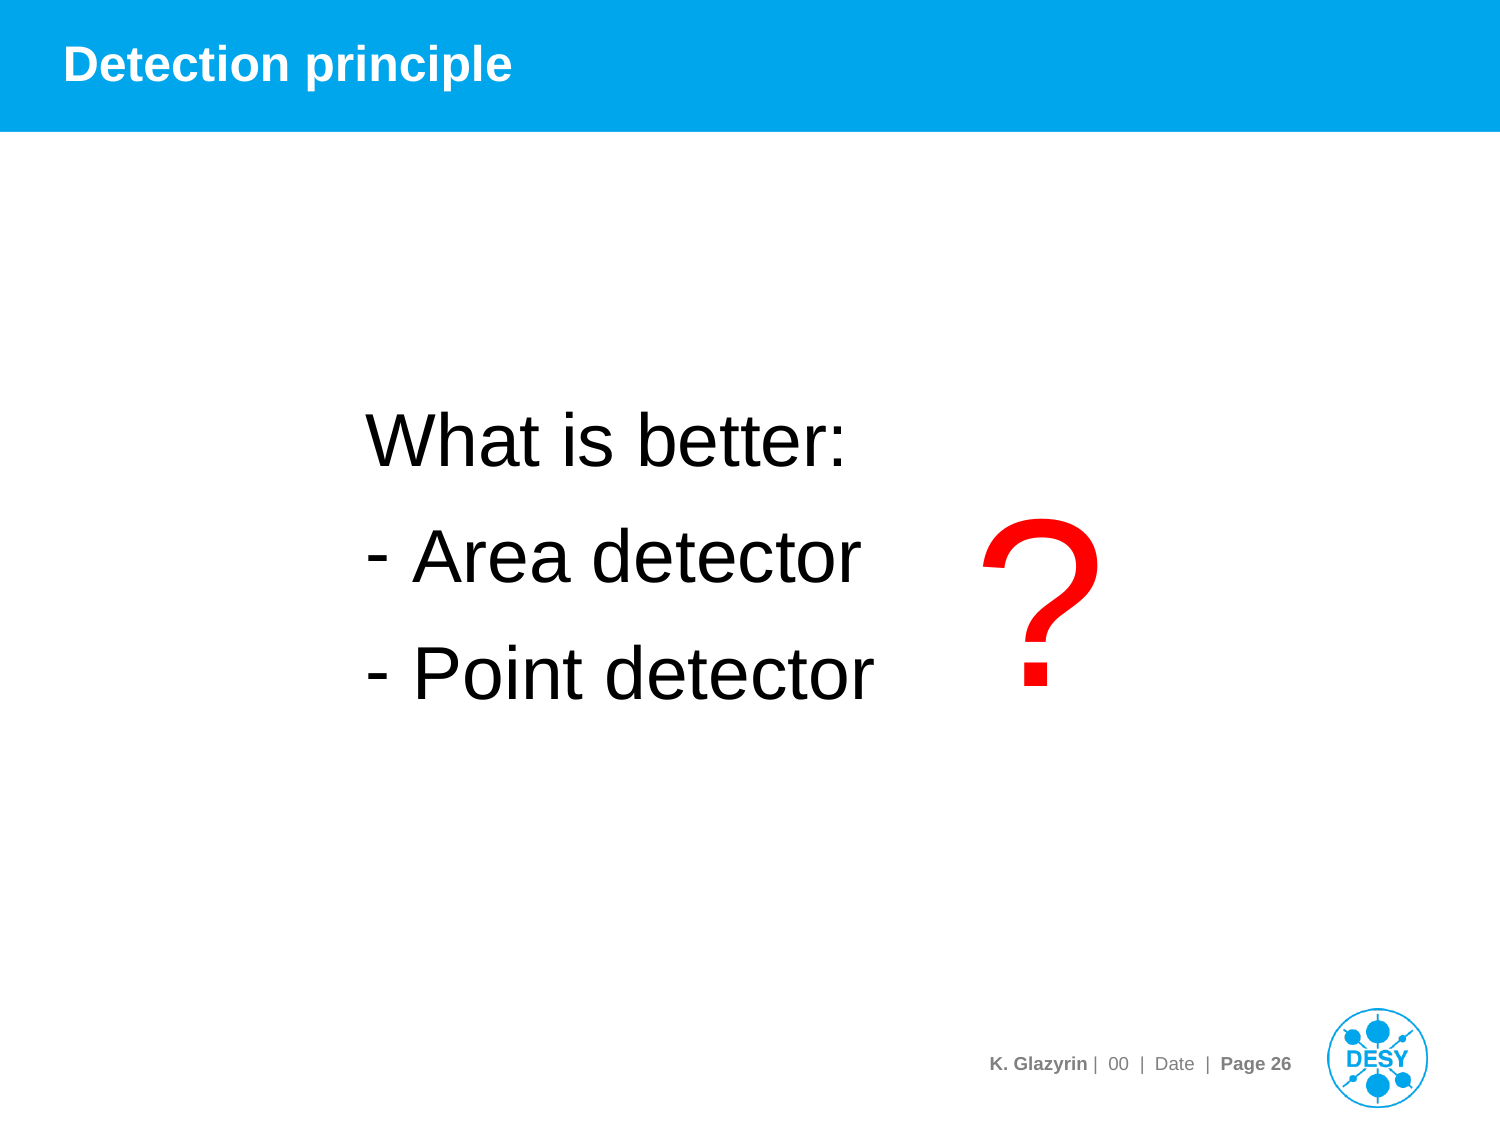

# Detection principle
?
What is better:
Area detector
Point detector